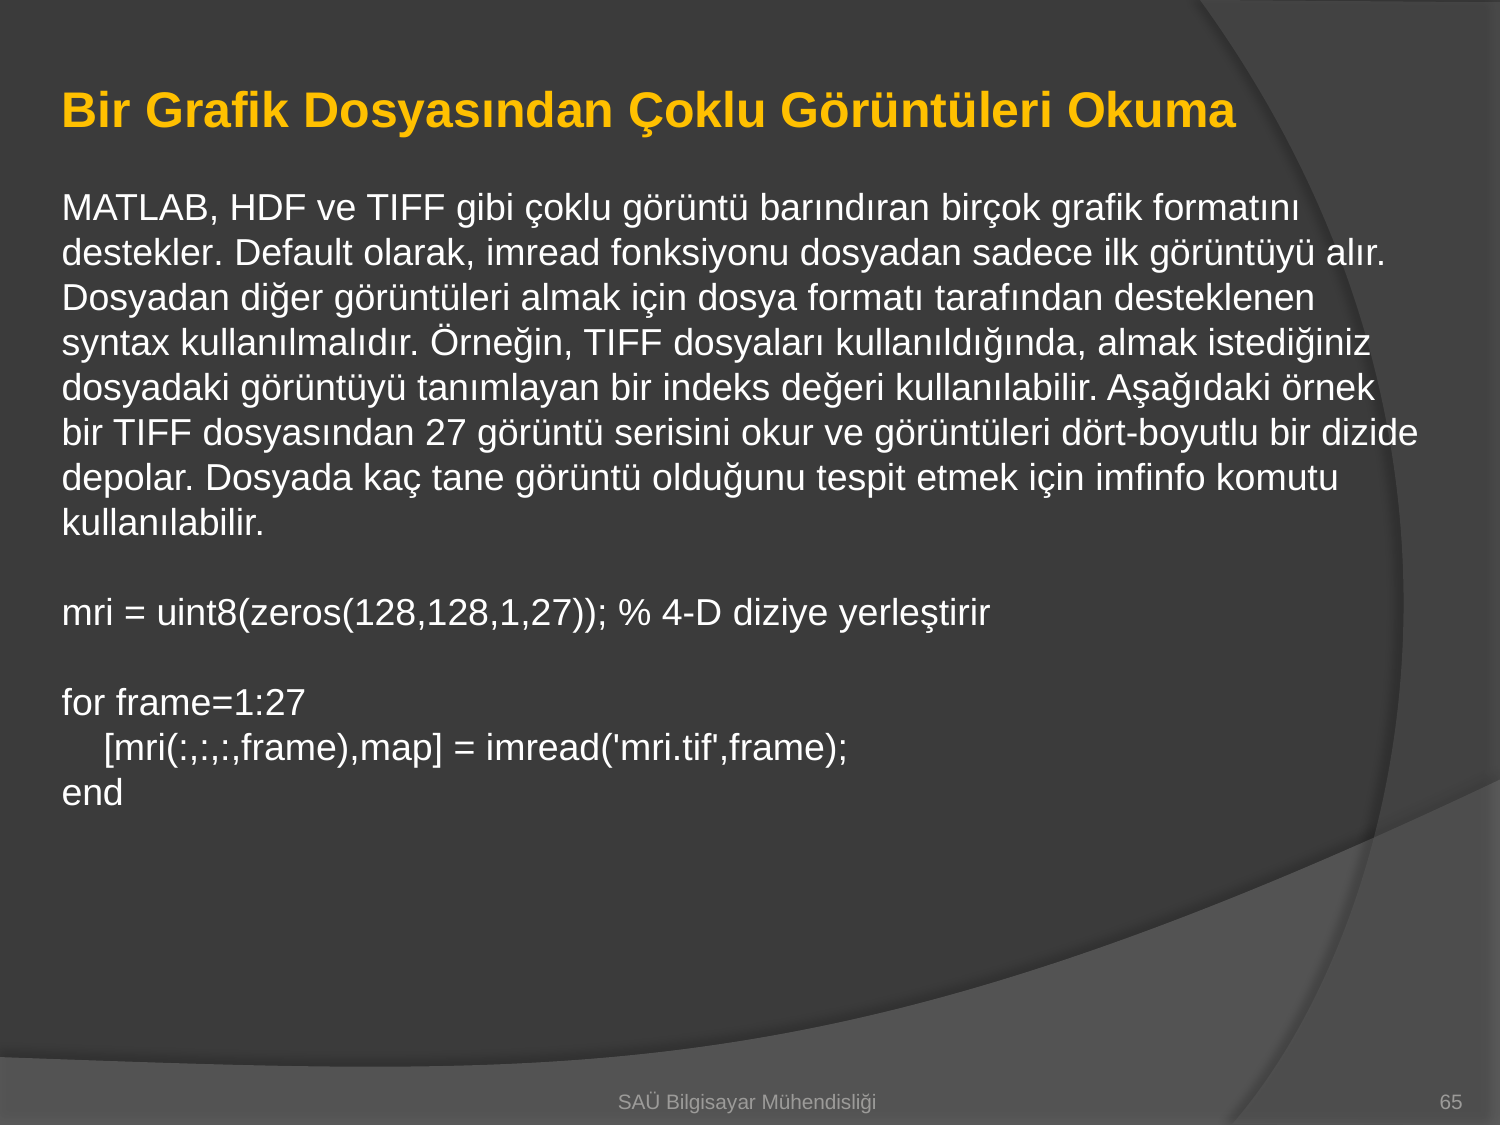

Bir Grafik Dosyasından Çoklu Görüntüleri Okuma

MATLAB, HDF ve TIFF gibi çoklu görüntü barındıran birçok grafik formatını destekler. Default olarak, imread fonksiyonu dosyadan sadece ilk görüntüyü alır. Dosyadan diğer görüntüleri almak için dosya formatı tarafından desteklenen syntax kullanılmalıdır. Örneğin, TIFF dosyaları kullanıldığında, almak istediğiniz dosyadaki görüntüyü tanımlayan bir indeks değeri kullanılabilir. Aşağıdaki örnek bir TIFF dosyasından 27 görüntü serisini okur ve görüntüleri dört-boyutlu bir dizide depolar. Dosyada kaç tane görüntü olduğunu tespit etmek için imfinfo komutu kullanılabilir.

mri = uint8(zeros(128,128,1,27)); % 4-D diziye yerleştirir

for frame=1:27
    [mri(:,:,:,frame),map] = imread('mri.tif',frame);
end

SAÜ Bilgisayar Mühendisliği
65